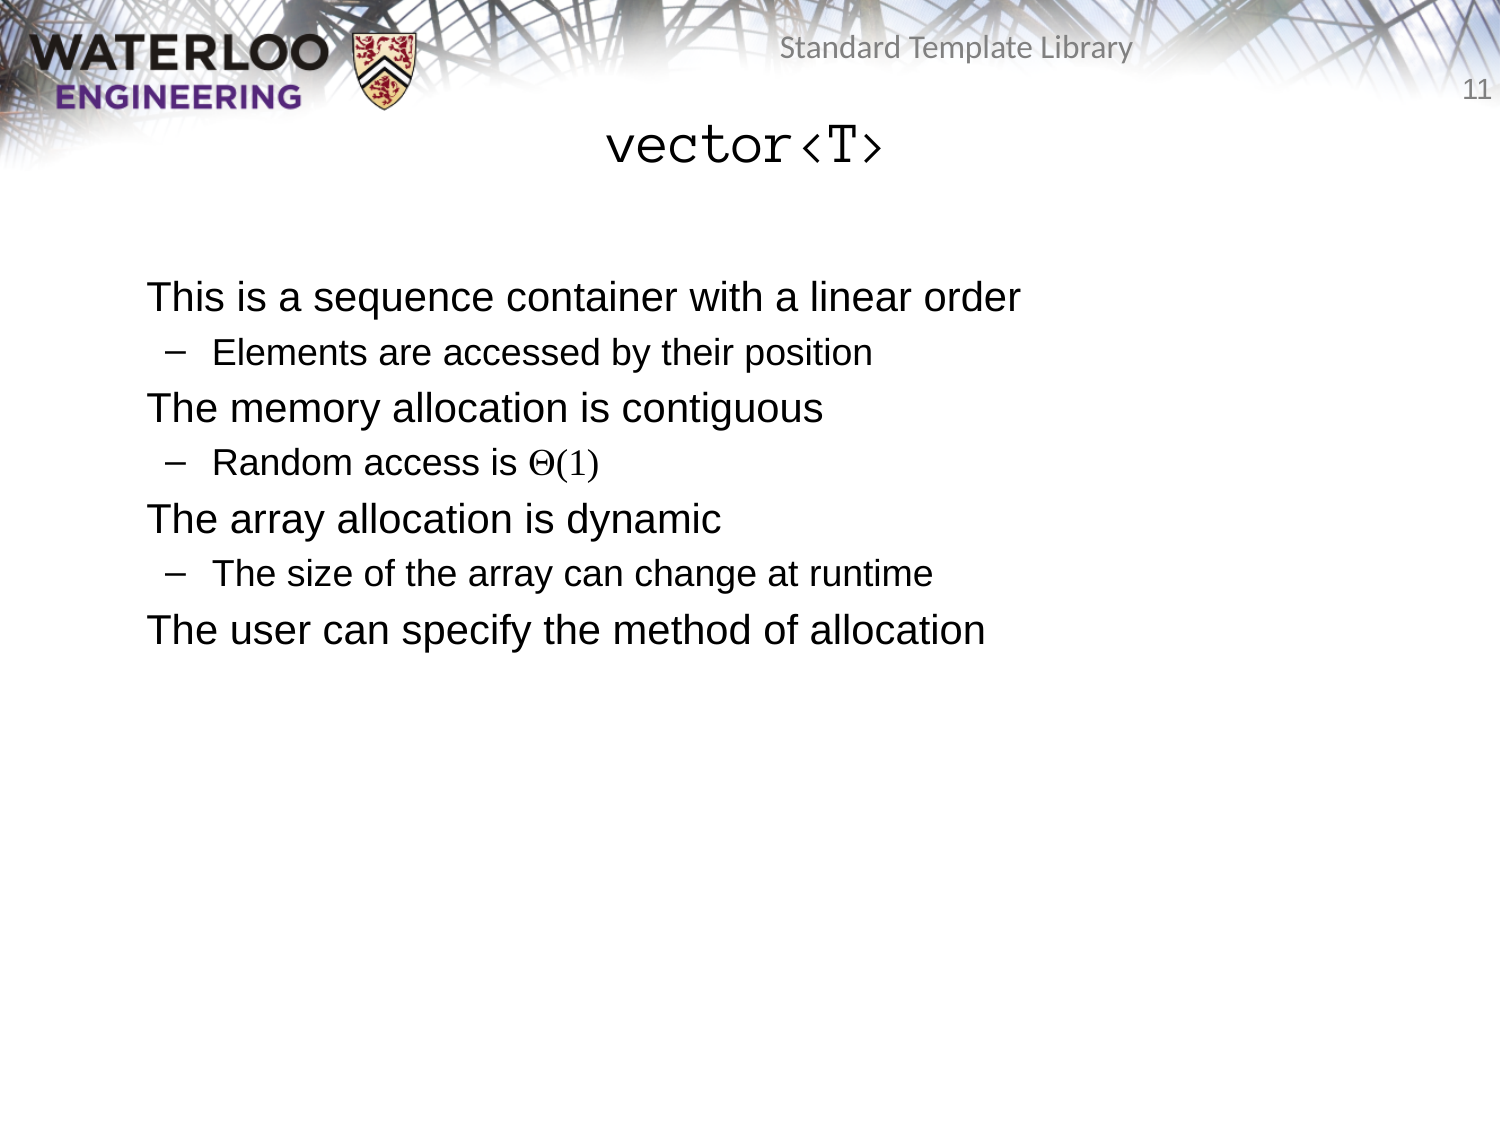

# vector<T>
	This is a sequence container with a linear order
Elements are accessed by their position
	The memory allocation is contiguous
Random access is Θ(1)
	The array allocation is dynamic
The size of the array can change at runtime
	The user can specify the method of allocation